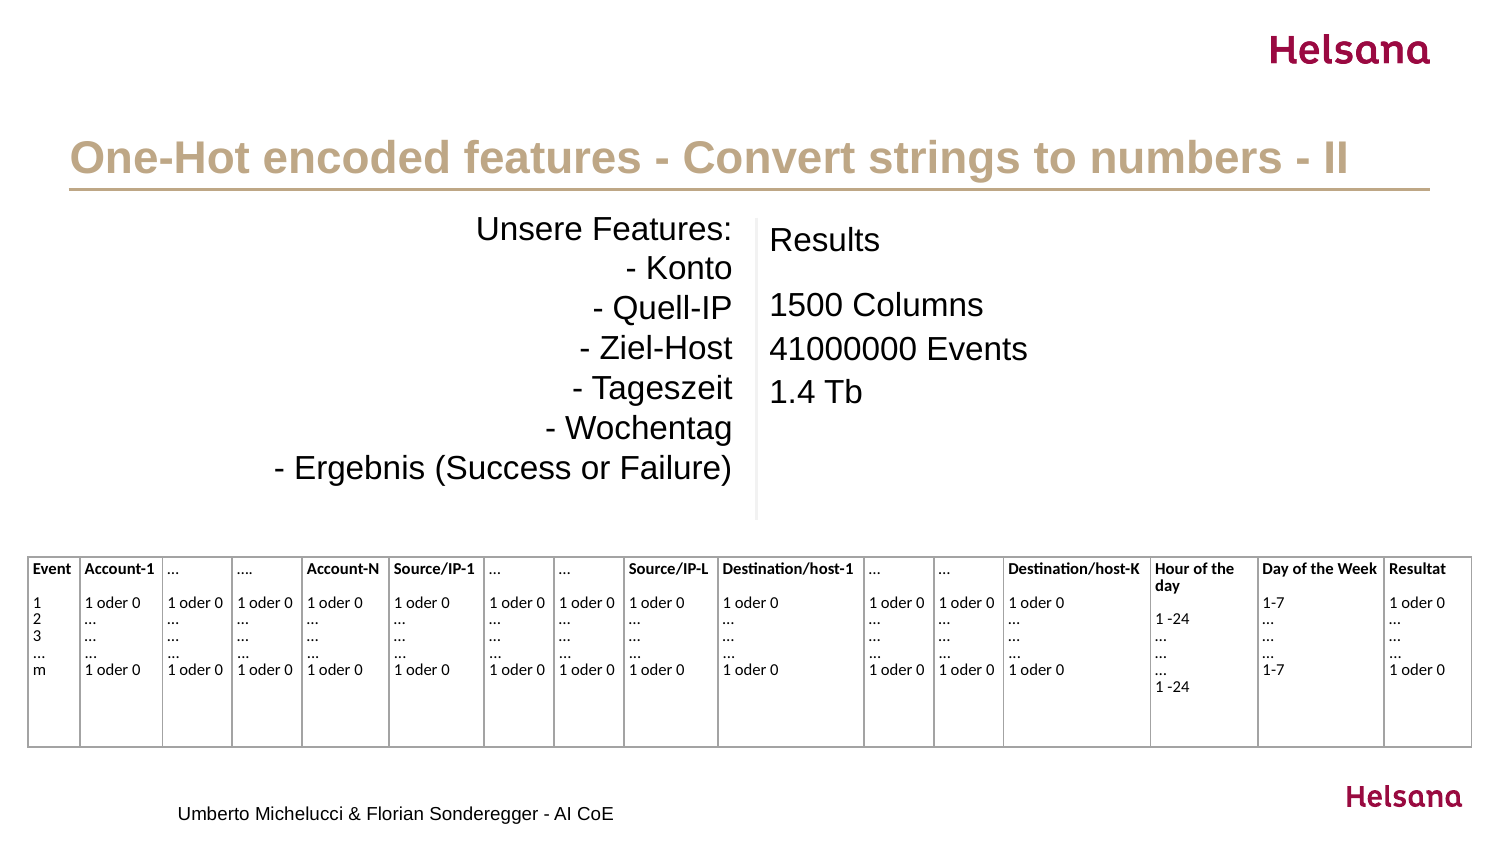

# One-Hot encoded features - Convert strings to numbers - II
Unsere Features:
- Konto
- Quell-IP
- Ziel-Host
- Tageszeit
- Wochentag
- Ergebnis (Success or Failure)
Results
1500 Columns
41000000 Events
1.4 Tb
| Event   1 2 3 ... m | Account-1   1 oder 0 … … ... 1 oder 0 | …   1 oder 0 … … ... 1 oder 0 | ….   1 oder 0 … … ... 1 oder 0 | Account-N   1 oder 0 … … ... 1 oder 0 | Source/IP-1   1 oder 0 … … ... 1 oder 0 | …   1 oder 0 … … ... 1 oder 0 | …   1 oder 0 … … ... 1 oder 0 | Source/IP-L   1 oder 0 … … ... 1 oder 0 | Destination/host-1   1 oder 0 … … ... 1 oder 0 | …   1 oder 0 … … ... 1 oder 0 | …   1 oder 0 … … ... 1 oder 0 | Destination/host-K   1 oder 0 … … ... 1 oder 0 | Hour of the day   1 -24 … … … 1 -24 | Day of the Week   1-7 … … … 1-7 | Resultat   1 oder 0 … … ... 1 oder 0 |
| --- | --- | --- | --- | --- | --- | --- | --- | --- | --- | --- | --- | --- | --- | --- | --- |
Umberto Michelucci & Florian Sonderegger - AI CoE